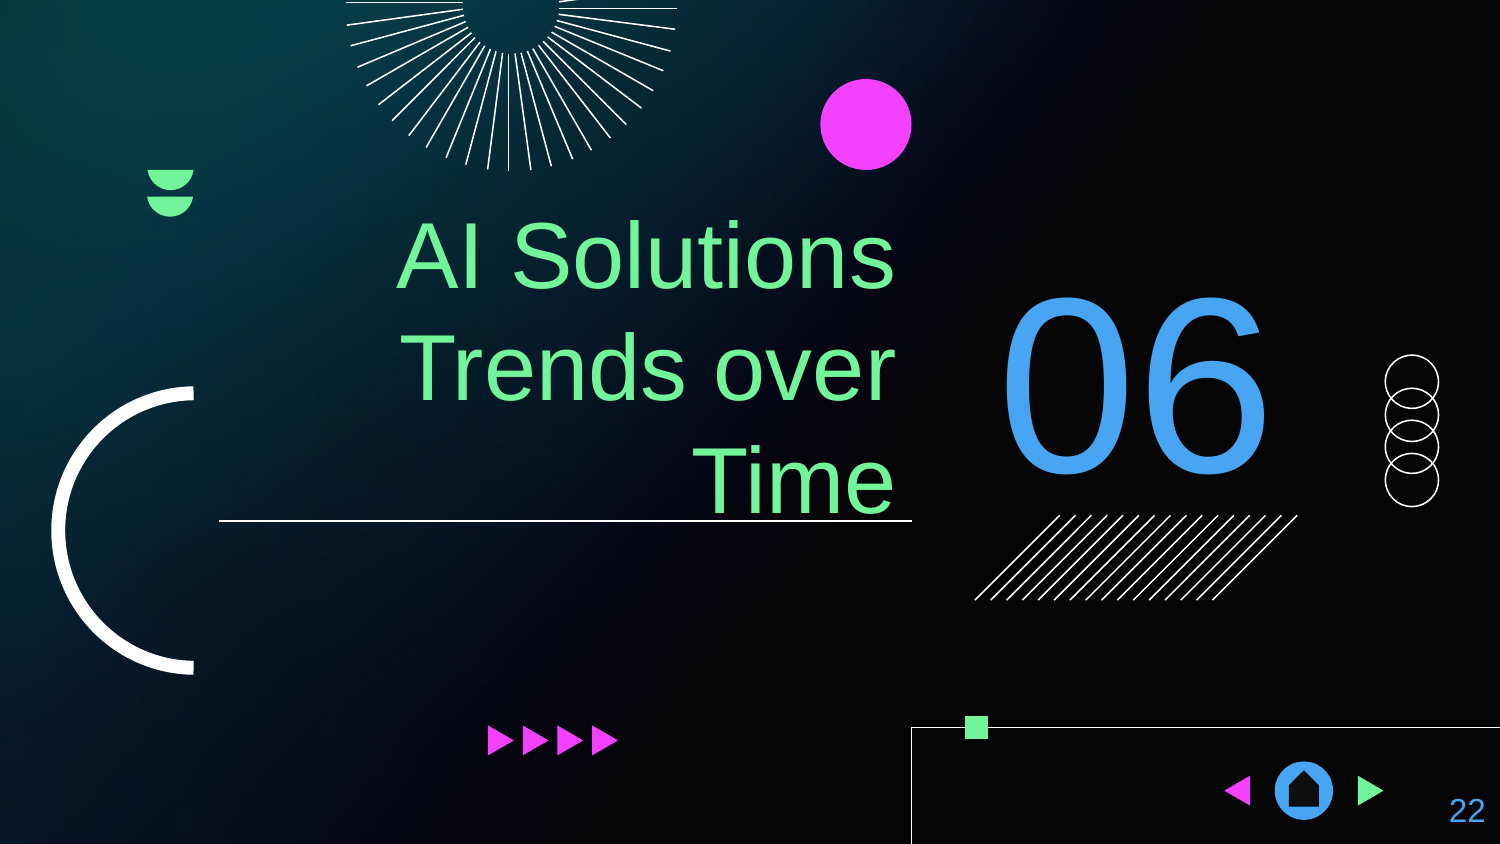

# AI Solutions Trends over Time
06

22